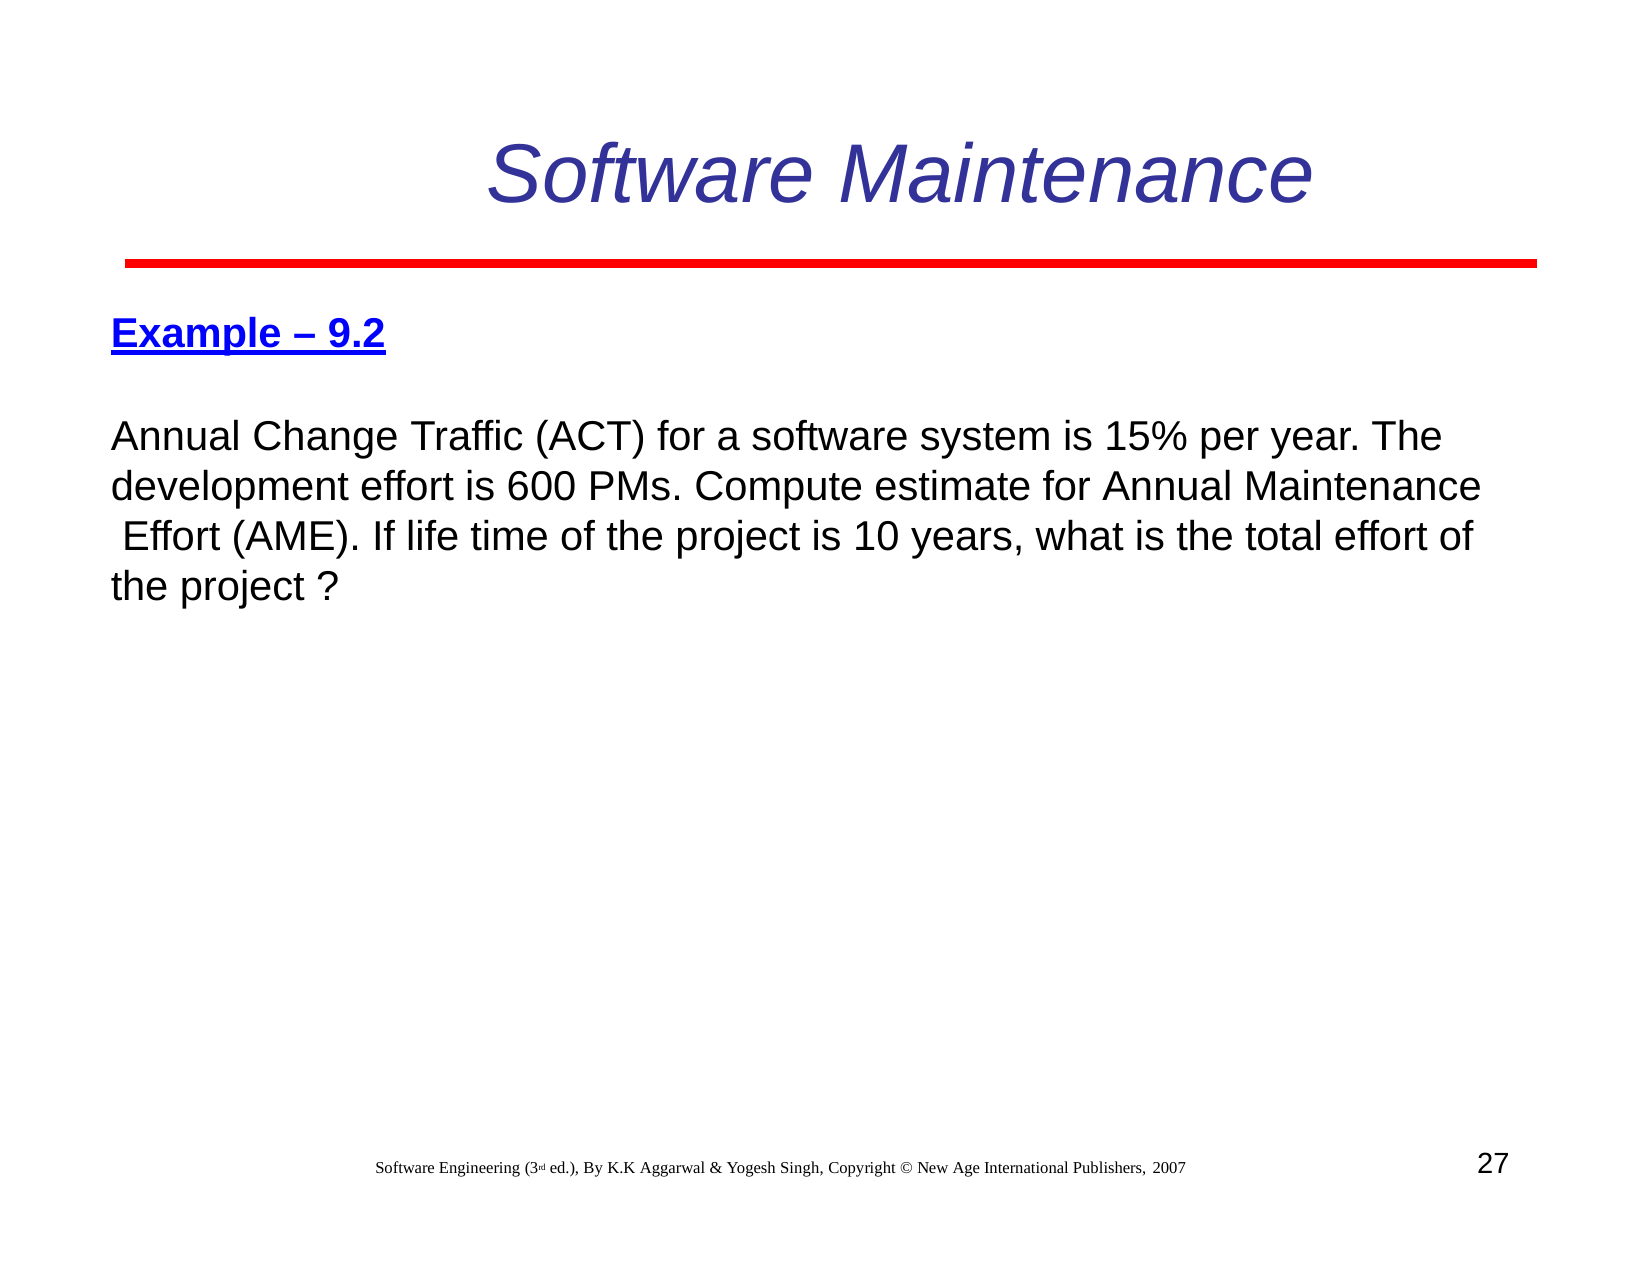

# Software Maintenance

Example – 9.2

Annual Change Traffic (ACT) for a software system is 15% per year. The  development effort is 600 PMs. Compute estimate for Annual Maintenance  Effort (AME). If life time of the project is 10 years, what is the total effort of  the project ?
27
Software Engineering (3rd  ed.), By K.K Aggarwal & Yogesh Singh, Copyright © New Age International Publishers, 2007